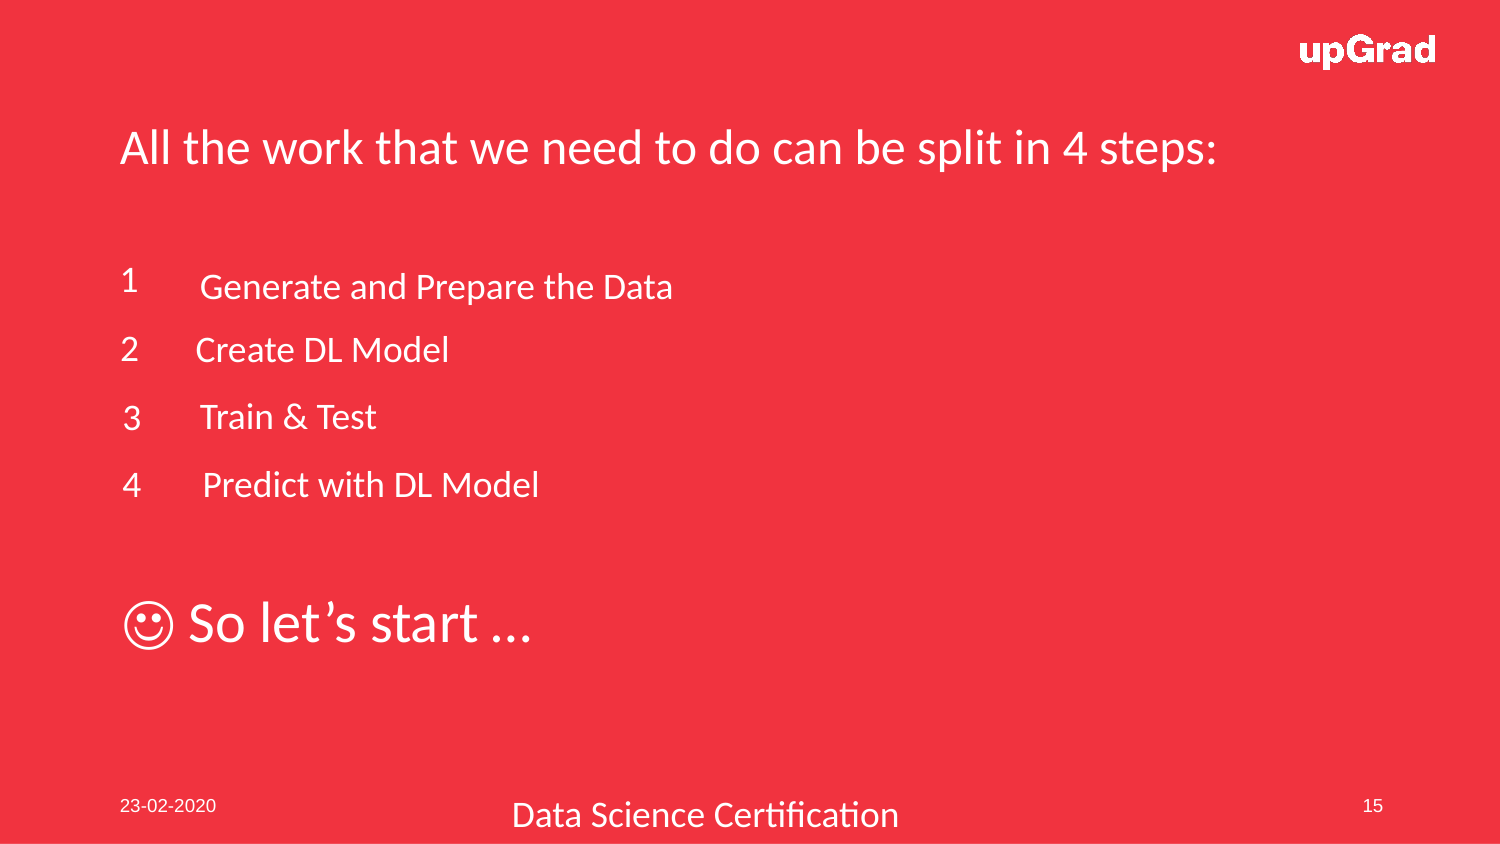

All the work that we need to do can be split in 4 steps:
1
Generate and Prepare the Data
2
Create DL Model
Train & Test
3
4
Predict with DL Model
☺ So let’s start …
23-02-2020
Data Science Certification Program
15